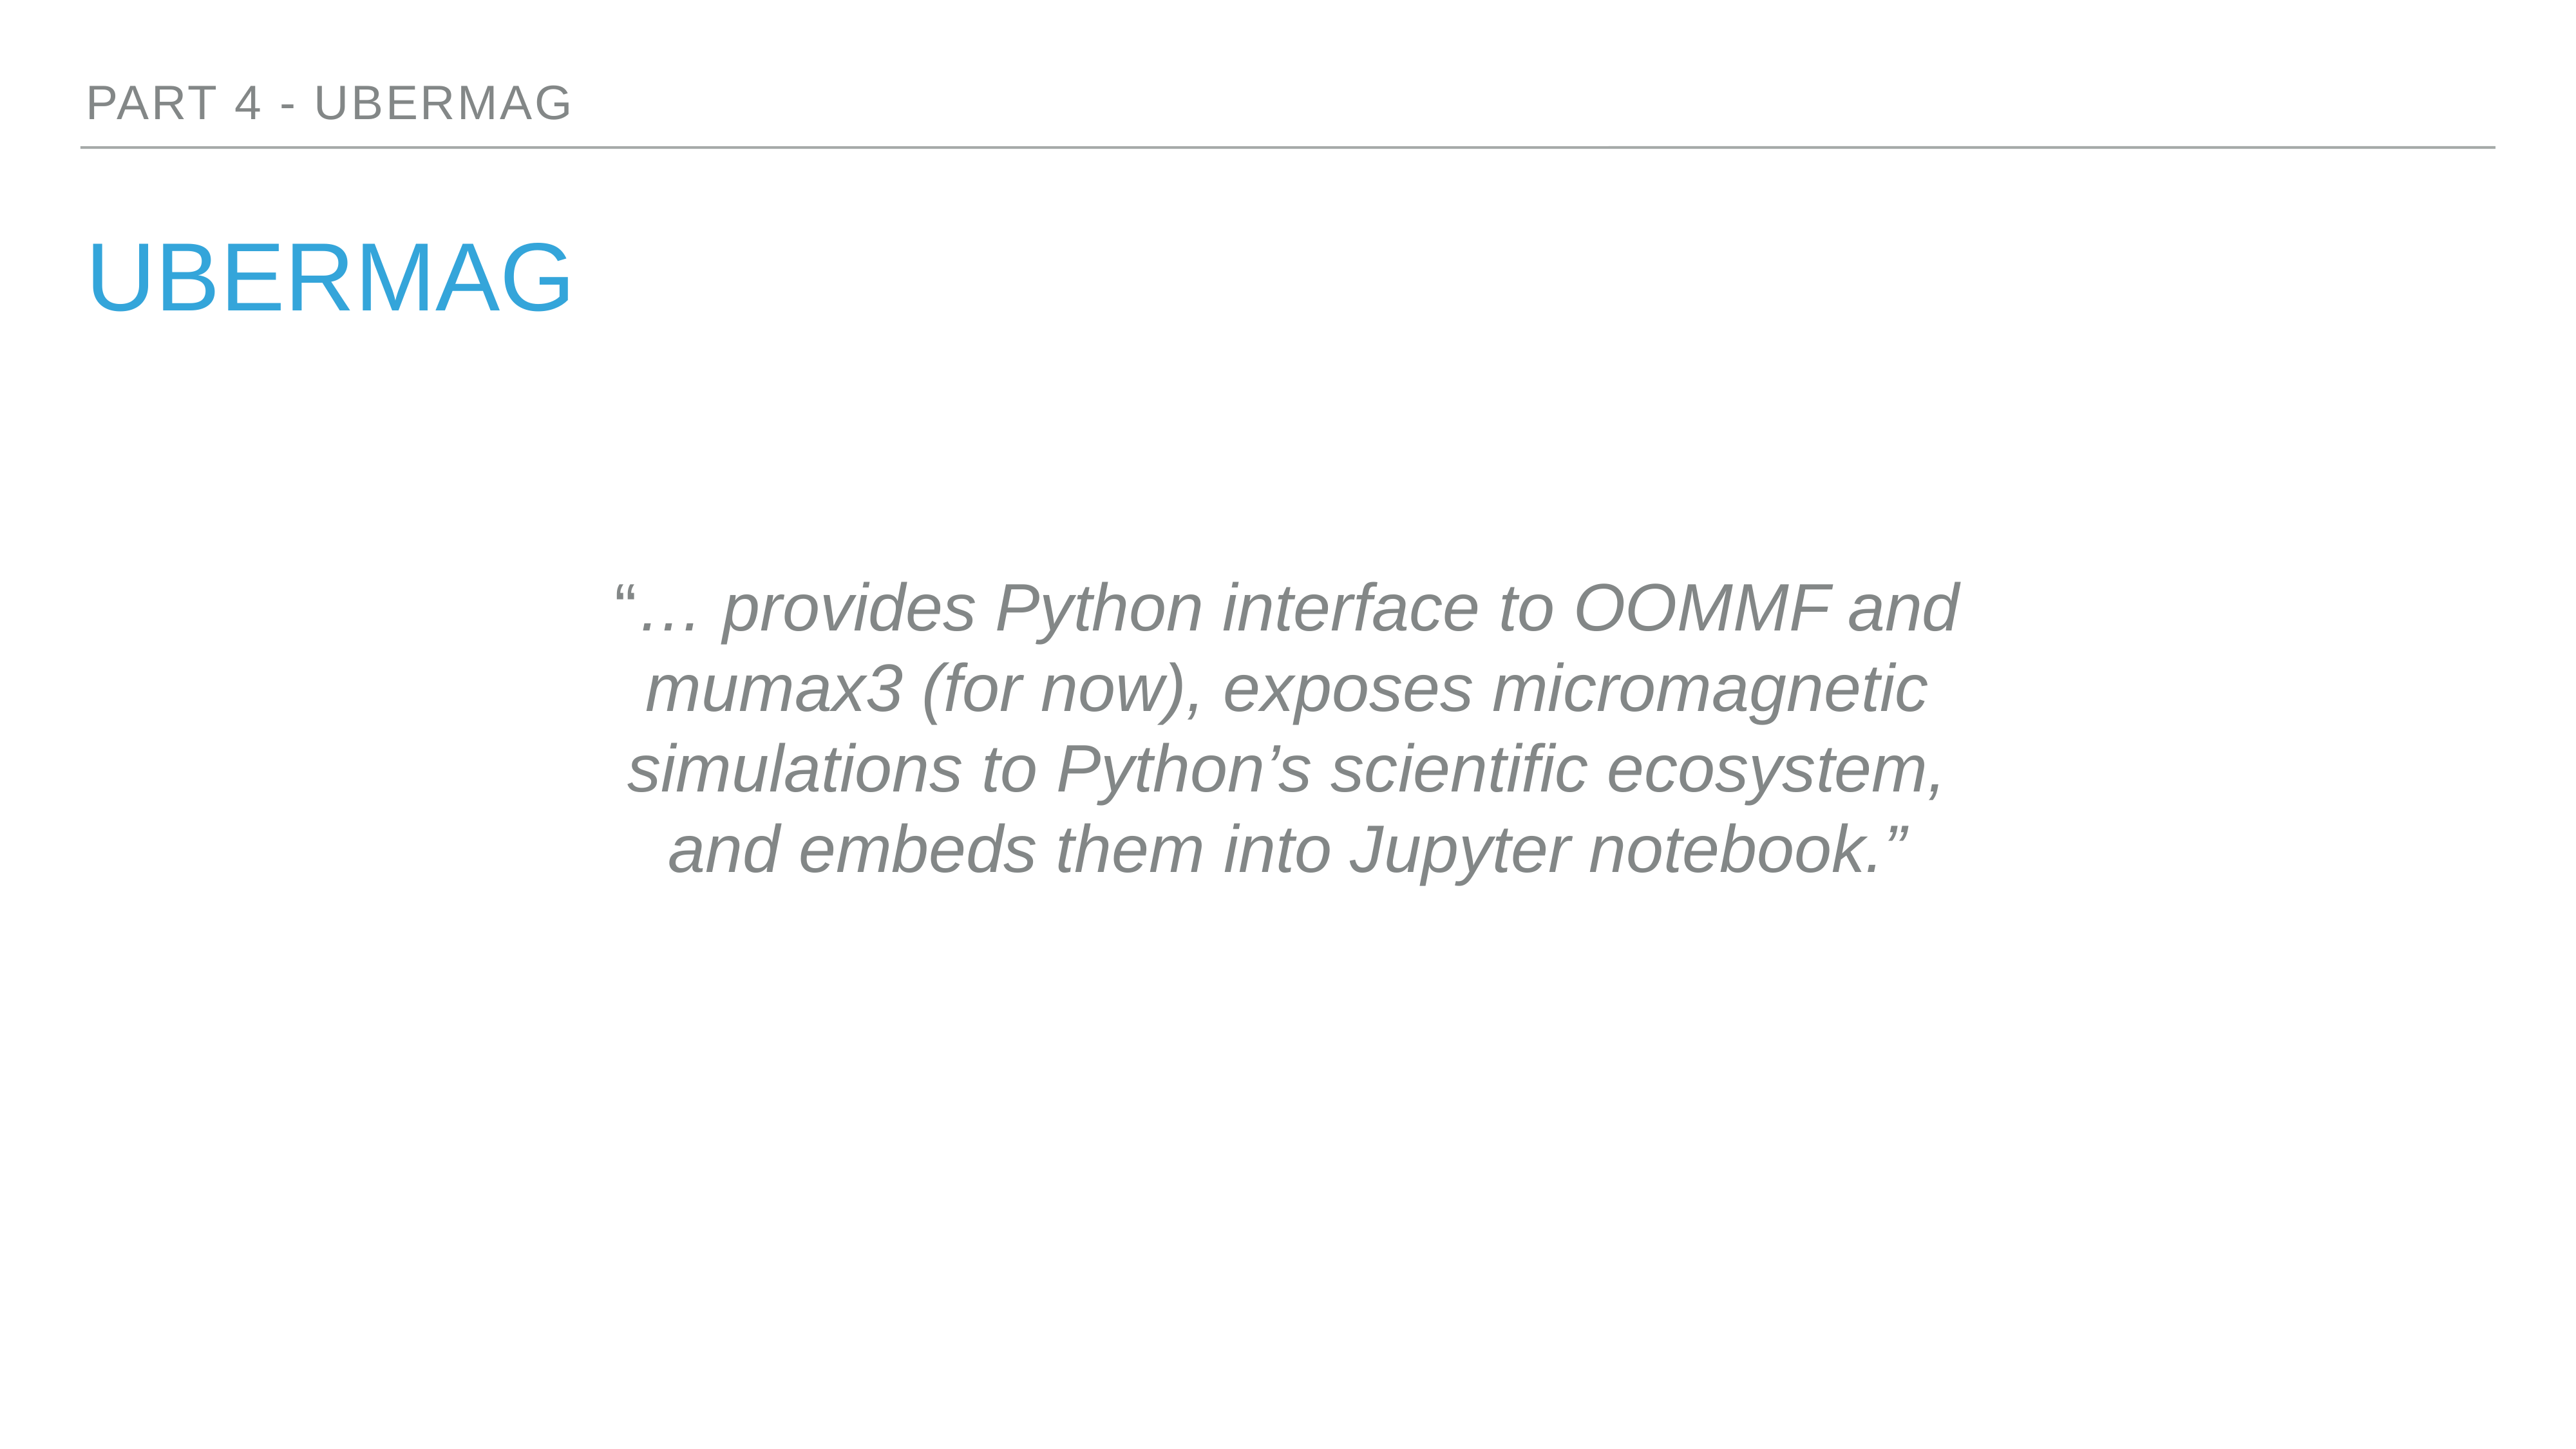

Part 4 - Ubermag
# Ubermag
“… provides Python interface to OOMMF and mumax3 (for now), exposes micromagnetic simulations to Python’s scientific ecosystem, and embeds them into Jupyter notebook.”